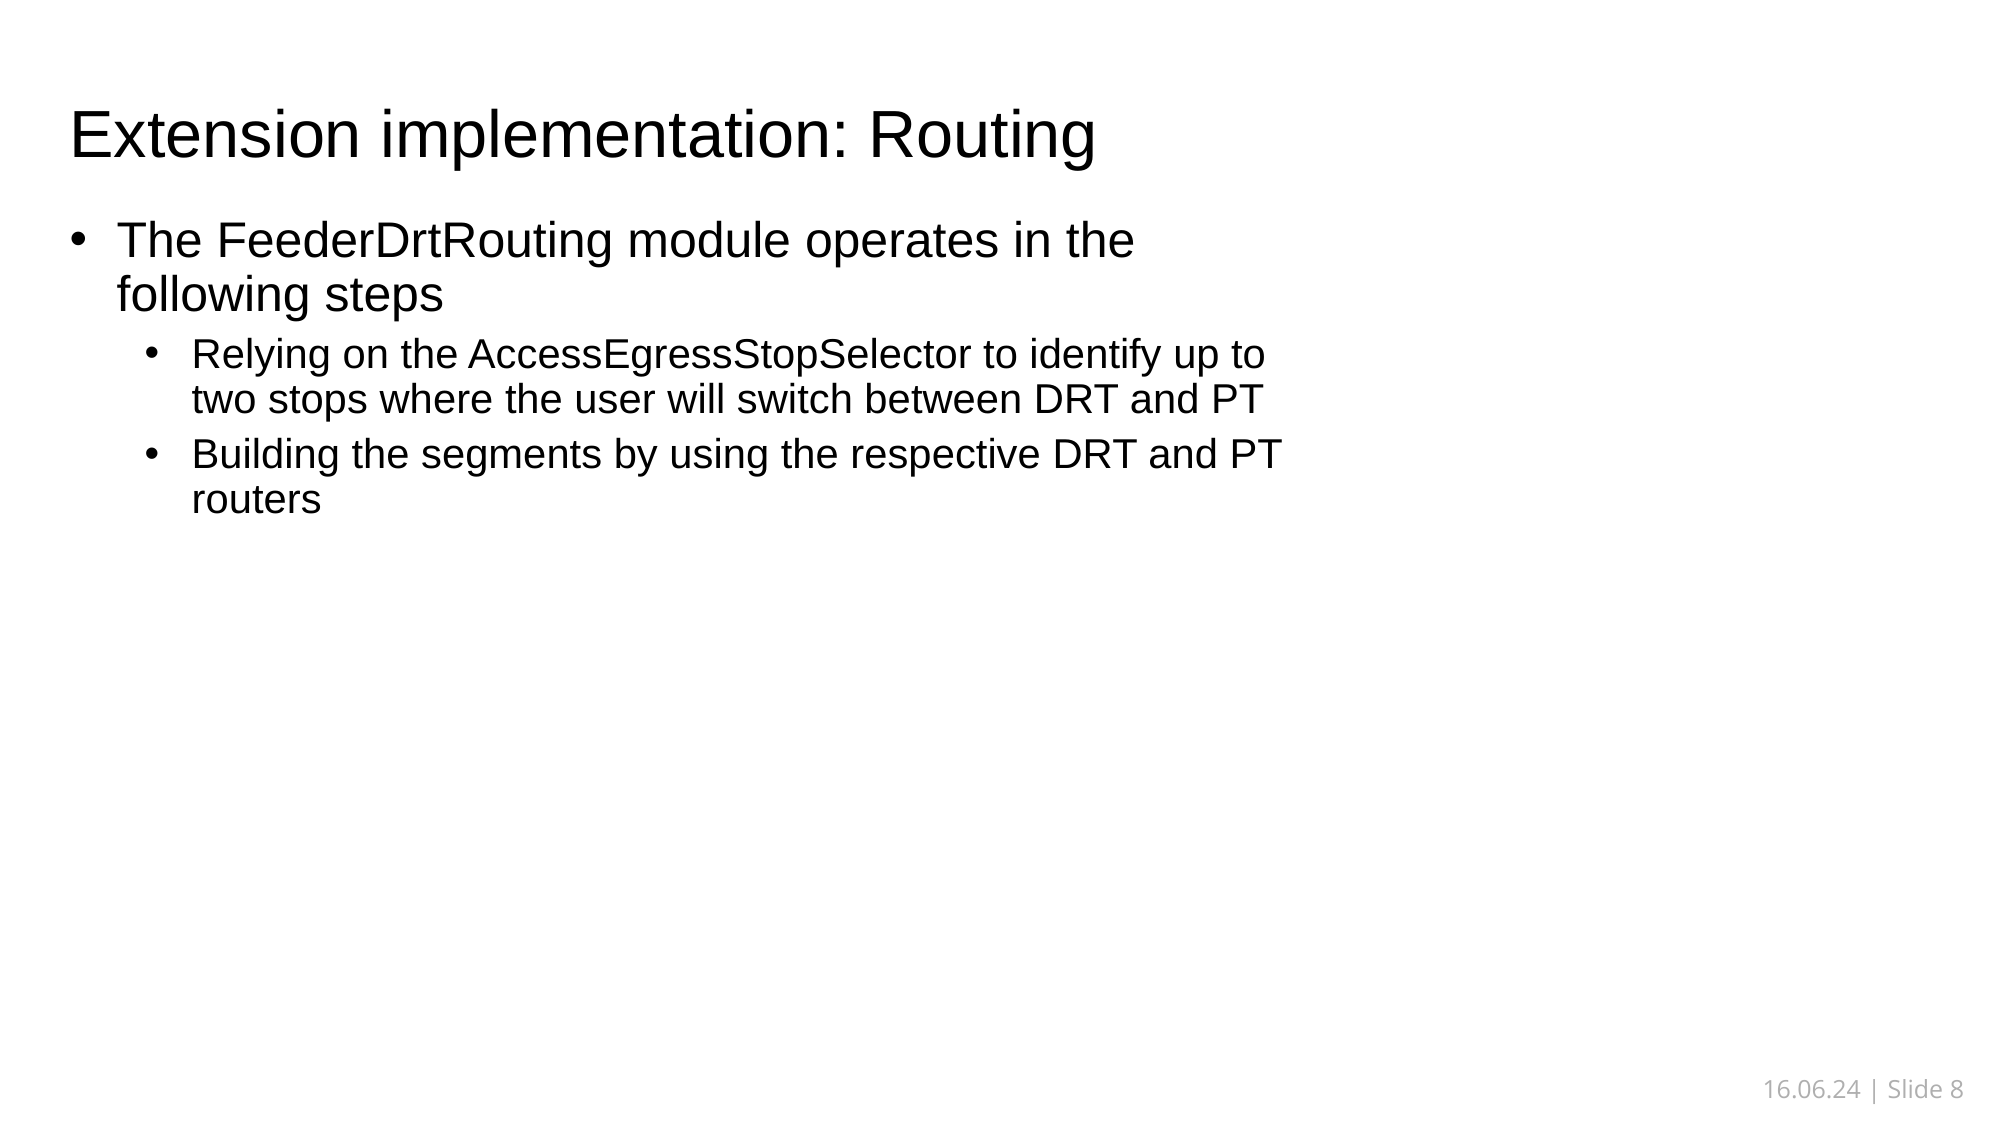

Extension implementation: Routing
The FeederDrtRouting module operates in the following steps
Relying on the AccessEgressStopSelector to identify up to two stops where the user will switch between DRT and PT
Building the segments by using the respective DRT and PT routers
16.06.24 | Slide 8